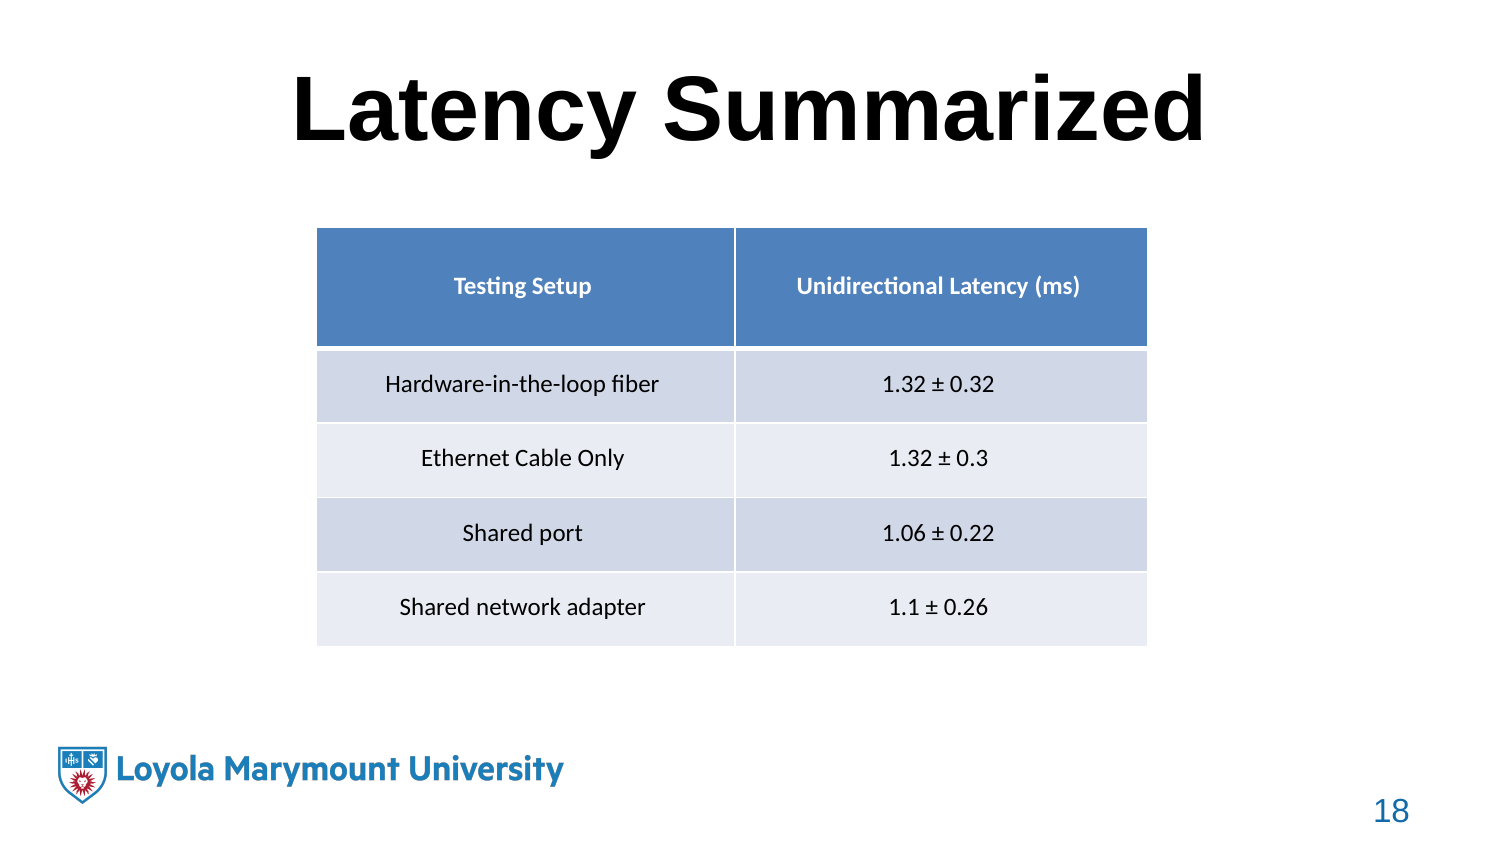

# Latency Summarized
| Testing Setup | Unidirectional Latency (ms) |
| --- | --- |
| Hardware-in-the-loop fiber | 1.32 ± 0.32 |
| Ethernet Cable Only | 1.32 ± 0.3 |
| Shared port | 1.06 ± 0.22 |
| Shared network adapter | 1.1 ± 0.26 |
18